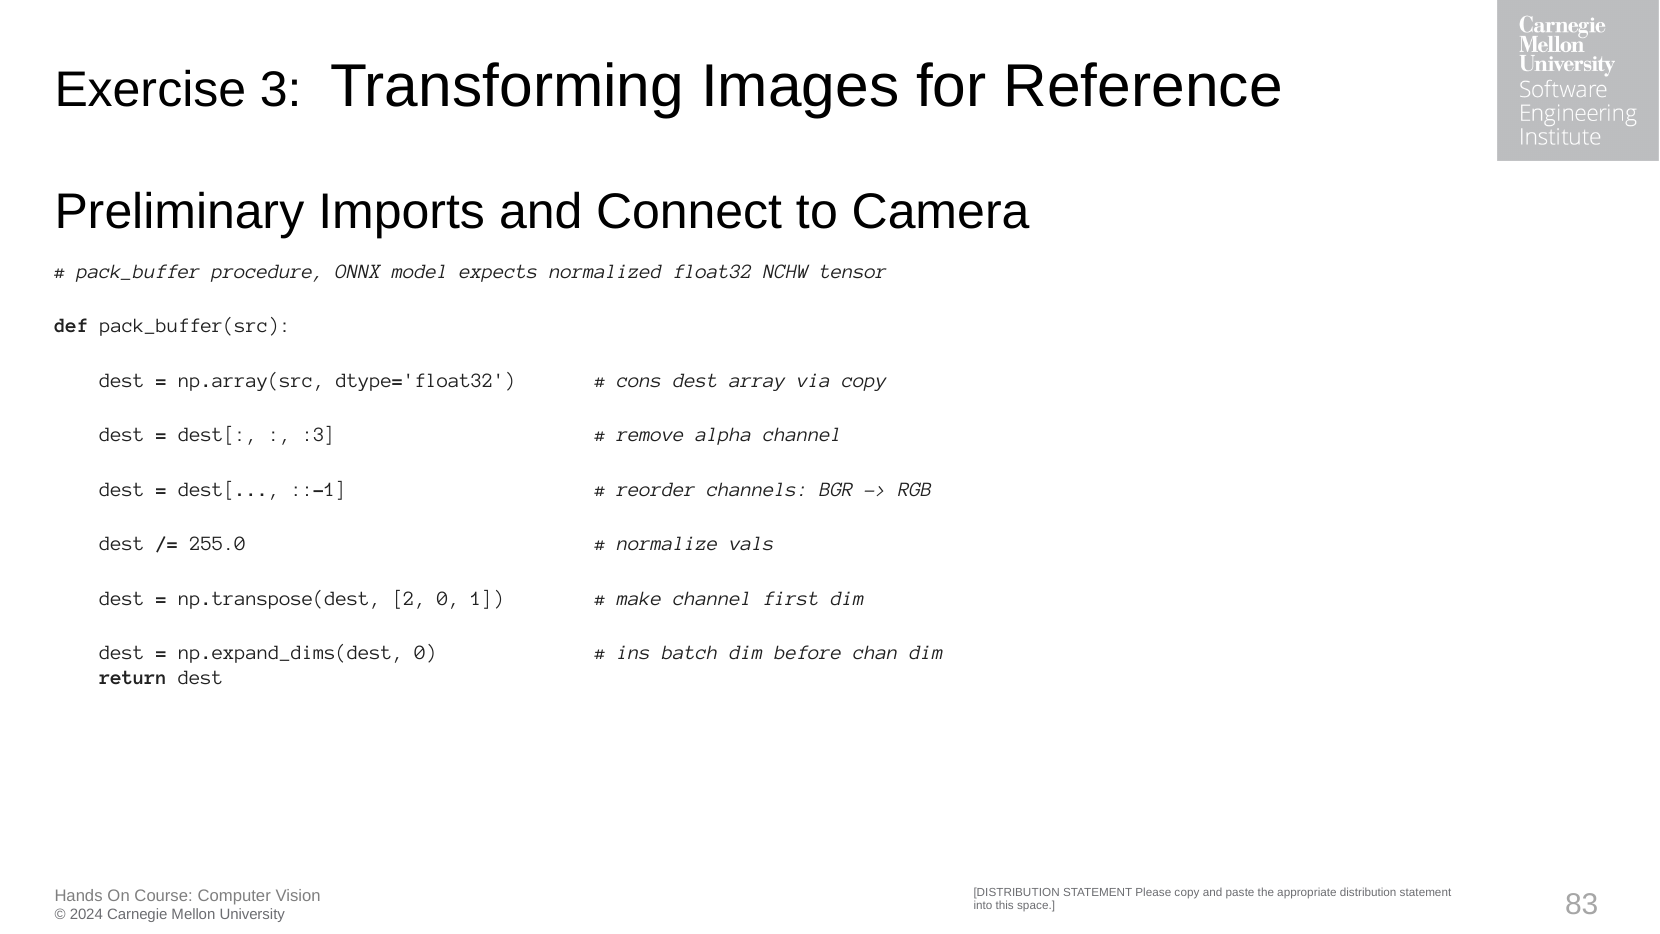

# Exercise 3:  Transforming Images for Reference Preliminary Imports and Connect to Camera
# pack_buffer procedure, ONNX model expects normalized float32 NCHW tensor
def pack_buffer(src):
    dest = np.array(src, dtype='float32')       # cons dest array via copy
    dest = dest[:, :, :3]                       # remove alpha channel
    dest = dest[..., ::-1]                      # reorder channels: BGR -> RGB
    dest /= 255.0                               # normalize vals
    dest = np.transpose(dest, [2, 0, 1])        # make channel first dim
    dest = np.expand_dims(dest, 0)              # ins batch dim before chan dim
    return dest